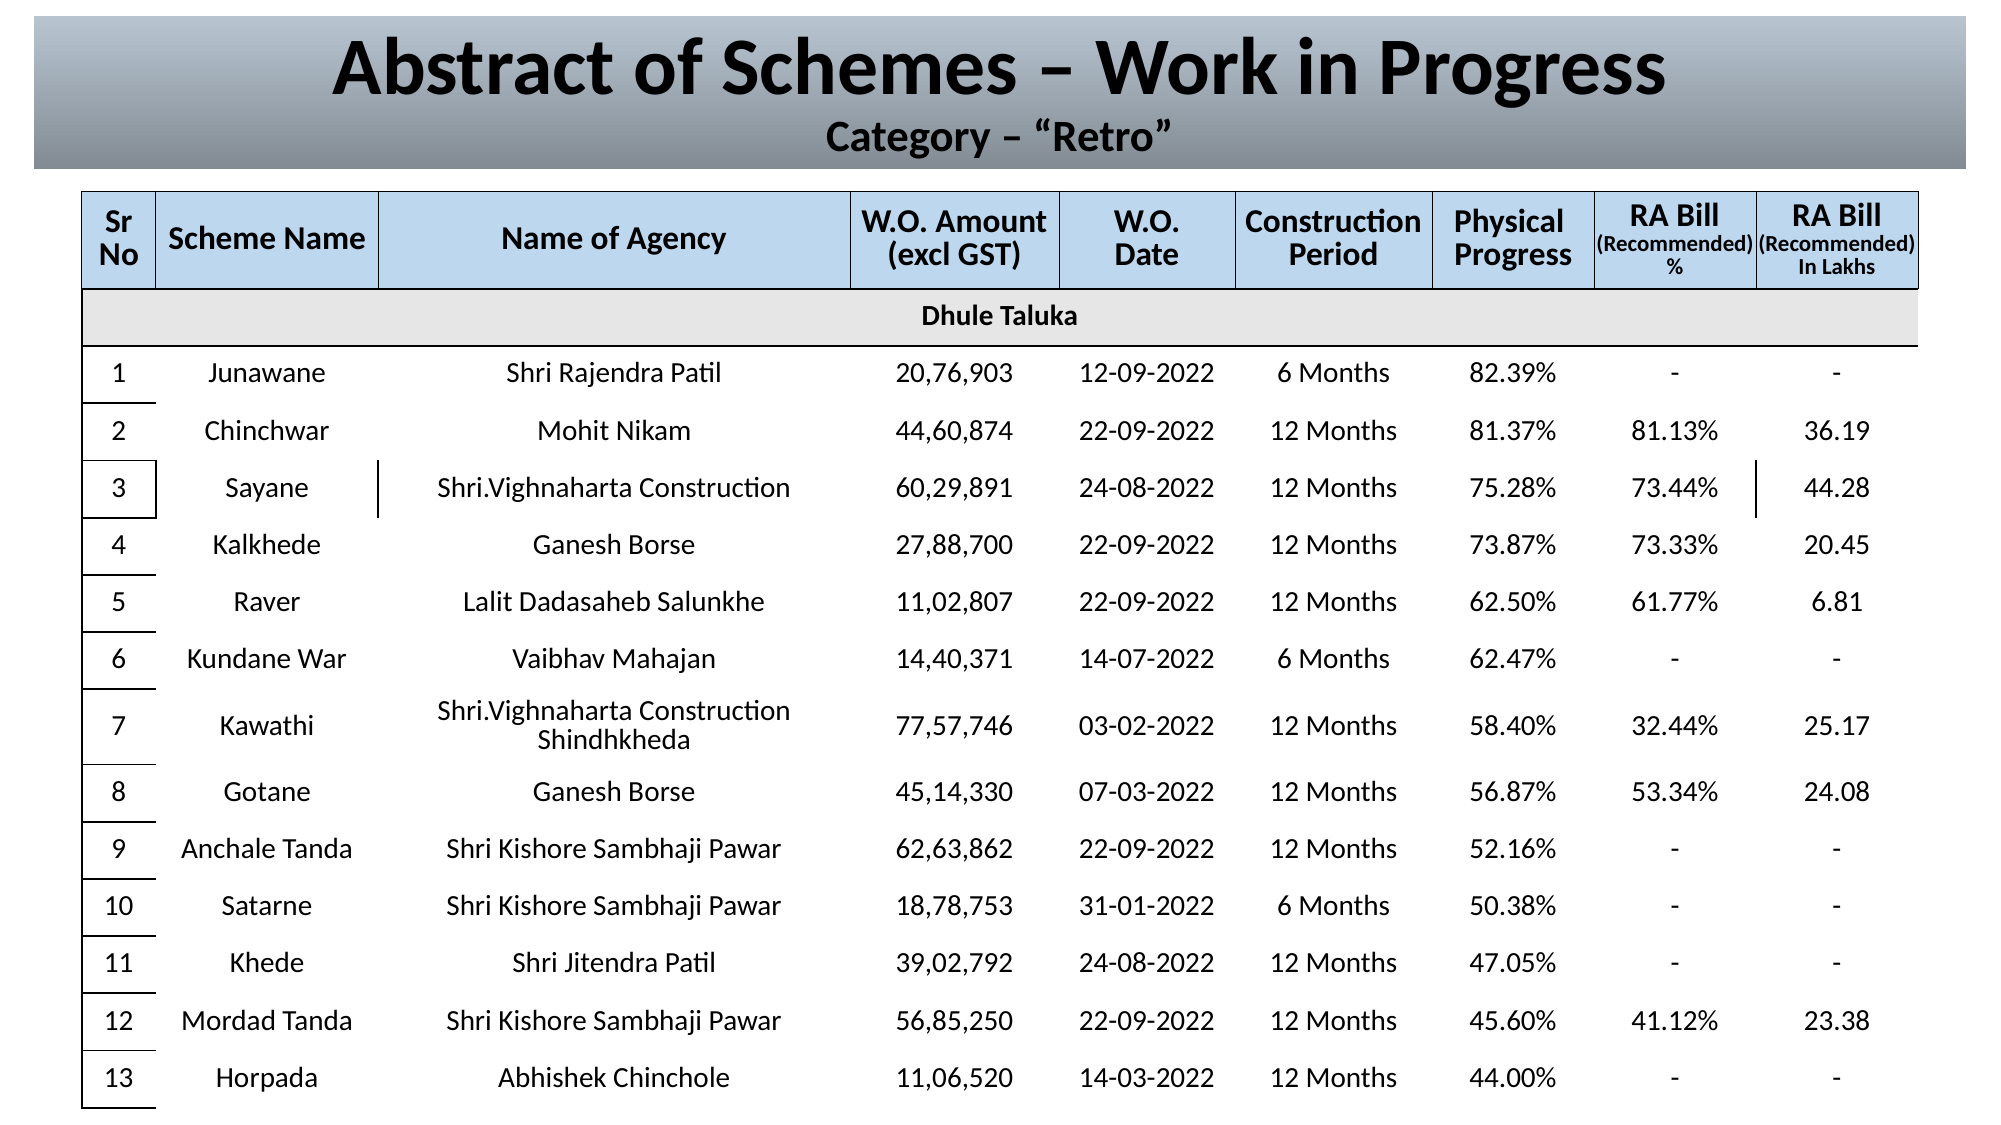

# Abstract of Schemes – Work in Progress Category – “Retro”
| Sr No | Scheme Name | Name of Agency | W.O. Amount (excl GST) | W.O. Date | Construction Period | Physical Progress | RA Bill (Recommended) % | RA Bill (Recommended) In Lakhs |
| --- | --- | --- | --- | --- | --- | --- | --- | --- |
| Dhule Taluka | Dhule Taluka |  |  |  |  |  |  |  |
| --- | --- | --- | --- | --- | --- | --- | --- | --- |
| 1 | Junawane | Shri Rajendra Patil | 20,76,903 | 12-09-2022 | 6 Months | 82.39% | - | - |
| 2 | Chinchwar | Mohit Nikam | 44,60,874 | 22-09-2022 | 12 Months | 81.37% | 81.13% | 36.19 |
| 3 | Sayane | Shri.Vighnaharta Construction | 60,29,891 | 24-08-2022 | 12 Months | 75.28% | 73.44% | 44.28 |
| 4 | Kalkhede | Ganesh Borse | 27,88,700 | 22-09-2022 | 12 Months | 73.87% | 73.33% | 20.45 |
| 5 | Raver | Lalit Dadasaheb Salunkhe | 11,02,807 | 22-09-2022 | 12 Months | 62.50% | 61.77% | 6.81 |
| 6 | Kundane War | Vaibhav Mahajan | 14,40,371 | 14-07-2022 | 6 Months | 62.47% | - | - |
| 7 | Kawathi | Shri.Vighnaharta Construction Shindhkheda | 77,57,746 | 03-02-2022 | 12 Months | 58.40% | 32.44% | 25.17 |
| 8 | Gotane | Ganesh Borse | 45,14,330 | 07-03-2022 | 12 Months | 56.87% | 53.34% | 24.08 |
| 9 | Anchale Tanda | Shri Kishore Sambhaji Pawar | 62,63,862 | 22-09-2022 | 12 Months | 52.16% | - | - |
| 10 | Satarne | Shri Kishore Sambhaji Pawar | 18,78,753 | 31-01-2022 | 6 Months | 50.38% | - | - |
| 11 | Khede | Shri Jitendra Patil | 39,02,792 | 24-08-2022 | 12 Months | 47.05% | - | - |
| 12 | Mordad Tanda | Shri Kishore Sambhaji Pawar | 56,85,250 | 22-09-2022 | 12 Months | 45.60% | 41.12% | 23.38 |
| 13 | Horpada | Abhishek Chinchole | 11,06,520 | 14-03-2022 | 12 Months | 44.00% | - | - |